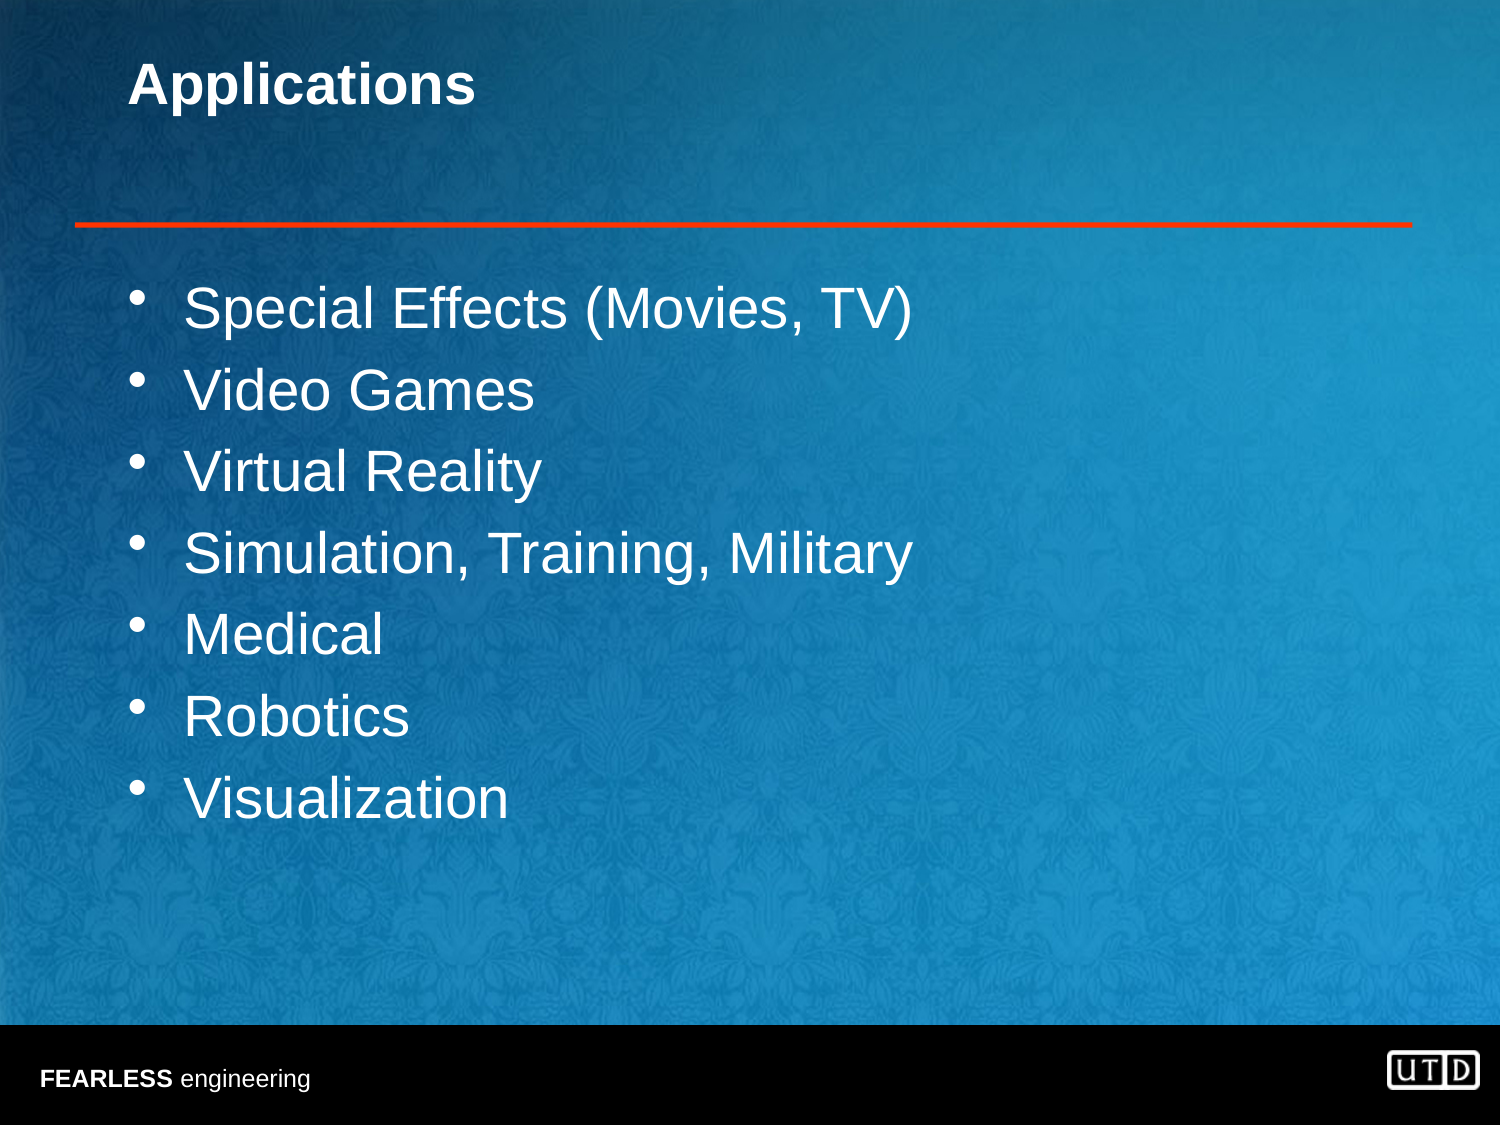

# Applications

Special Effects (Movies, TV)
Video Games
Virtual Reality
Simulation, Training, Military
Medical
Robotics
Visualization